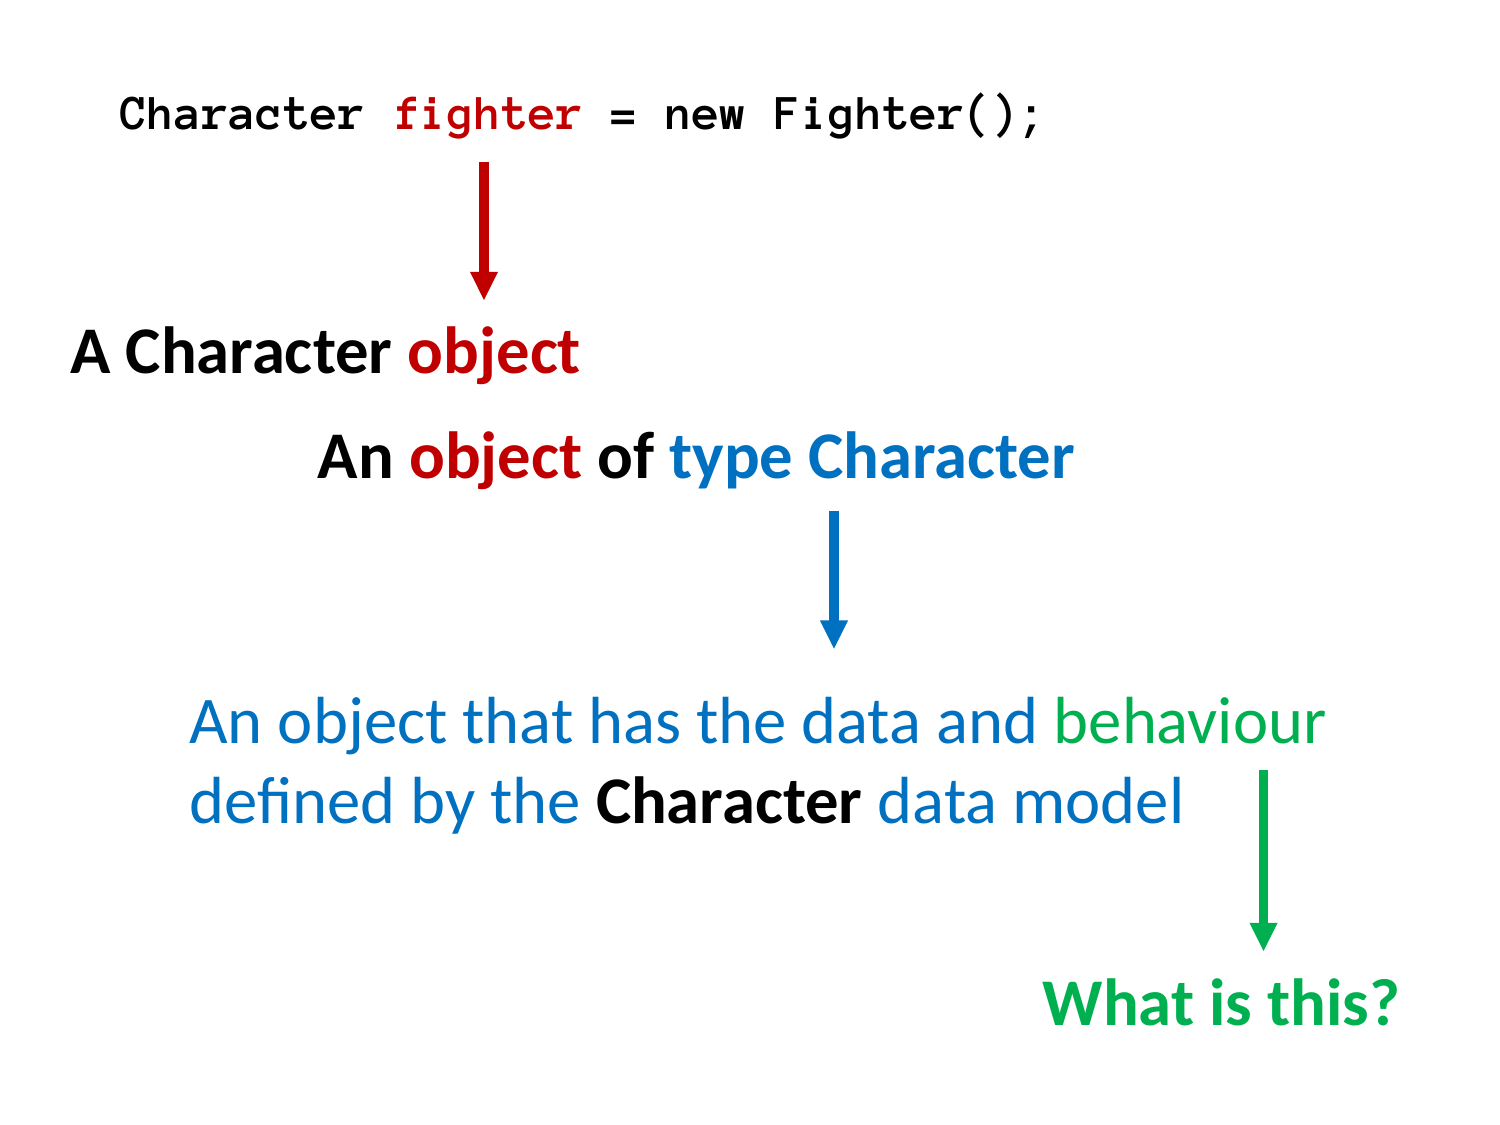

Character fighter = new Fighter();
A Character object
An object of type Character
An object that has the data and behaviour defined by the Character data model
What is this?